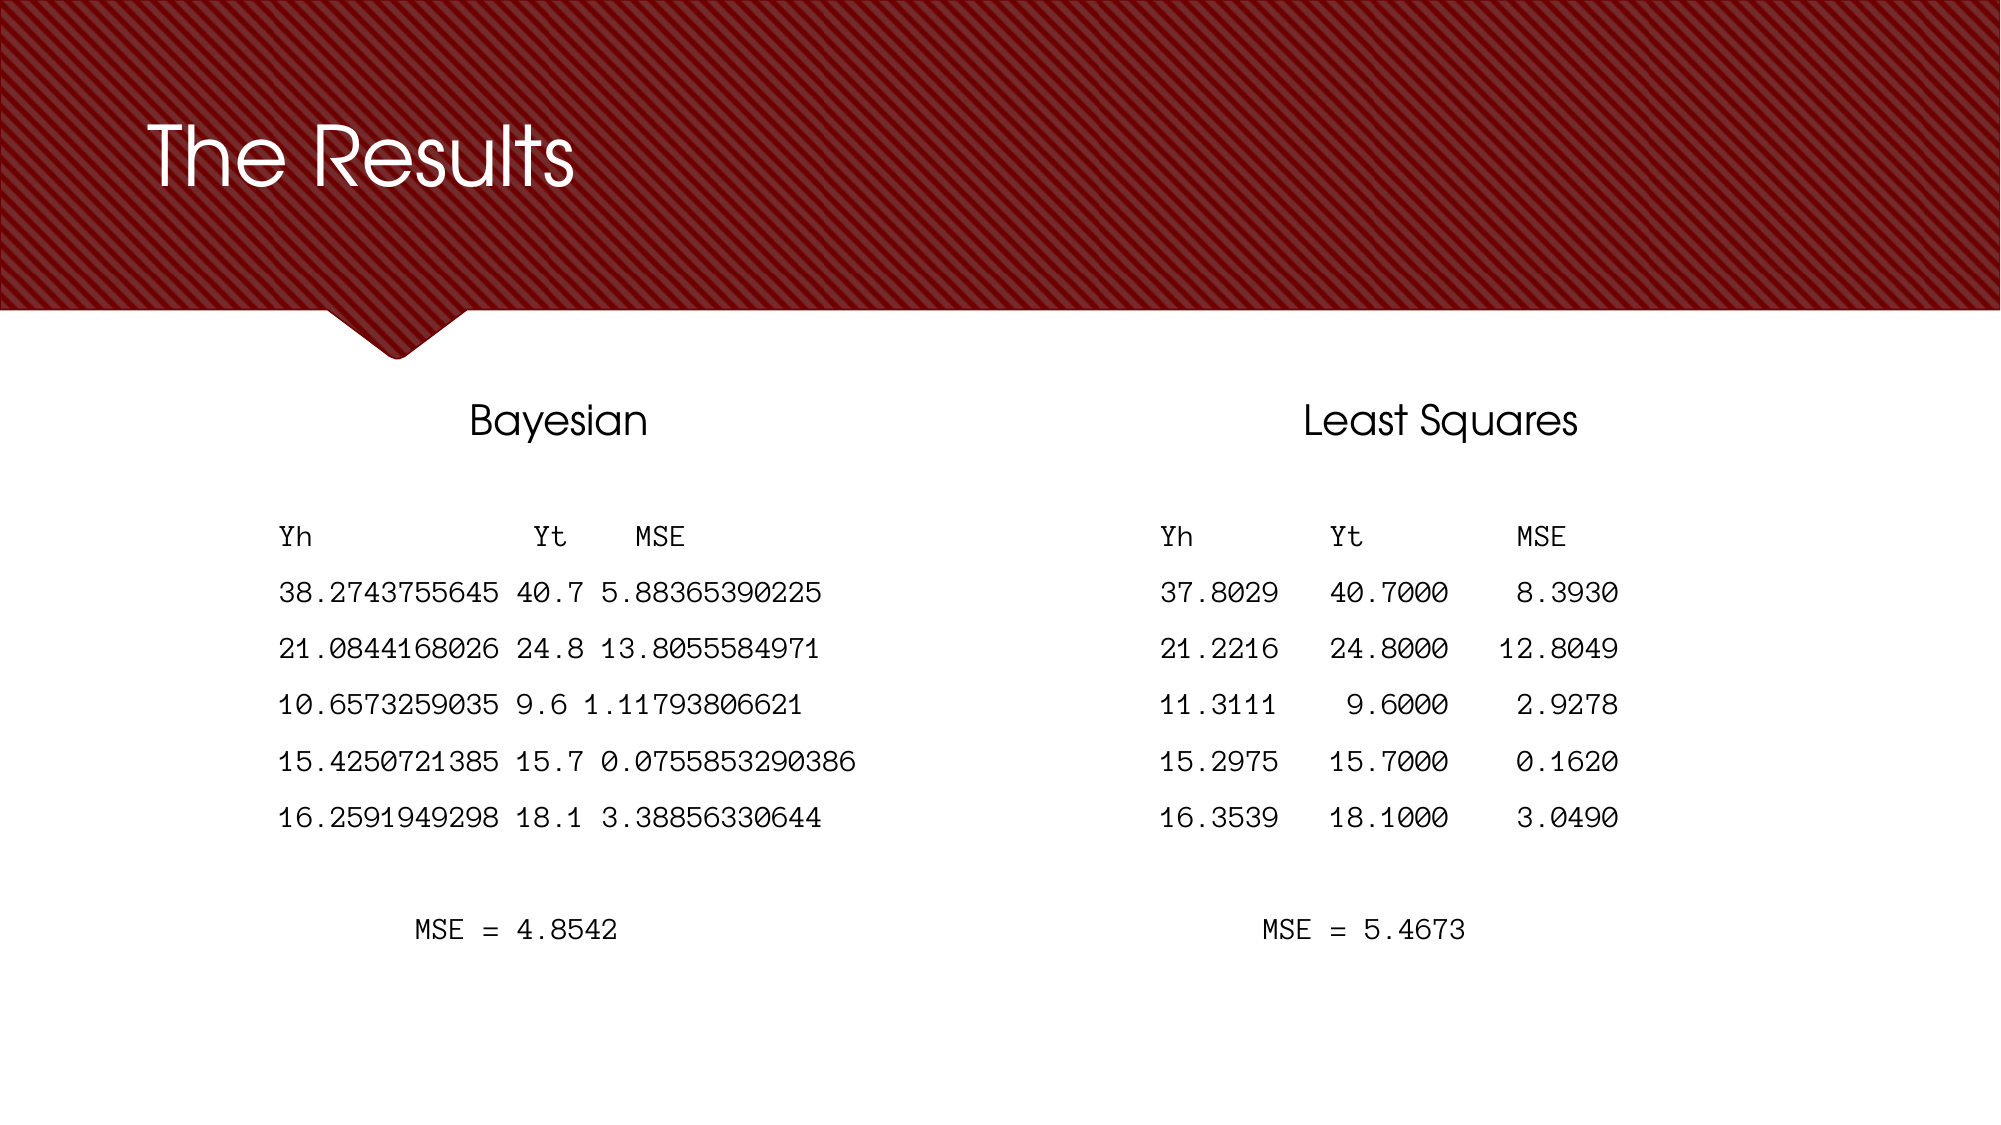

# The Results
Bayesian
Least Squares

Yh             Yt    MSE
38.2743755645 40.7 5.88365390225
21.0844168026 24.8 13.8055584971
10.6573259035 9.6 1.11793806621
15.4250721385 15.7 0.0755853290386
16.2591949298 18.1 3.38856330644

        MSE = 4.8542

Yh        Yt         MSE
37.8029   40.7000    8.3930
21.2216   24.8000   12.8049
11.3111    9.6000    2.9278
15.2975   15.7000    0.1620
16.3539   18.1000    3.0490

      MSE = 5.4673